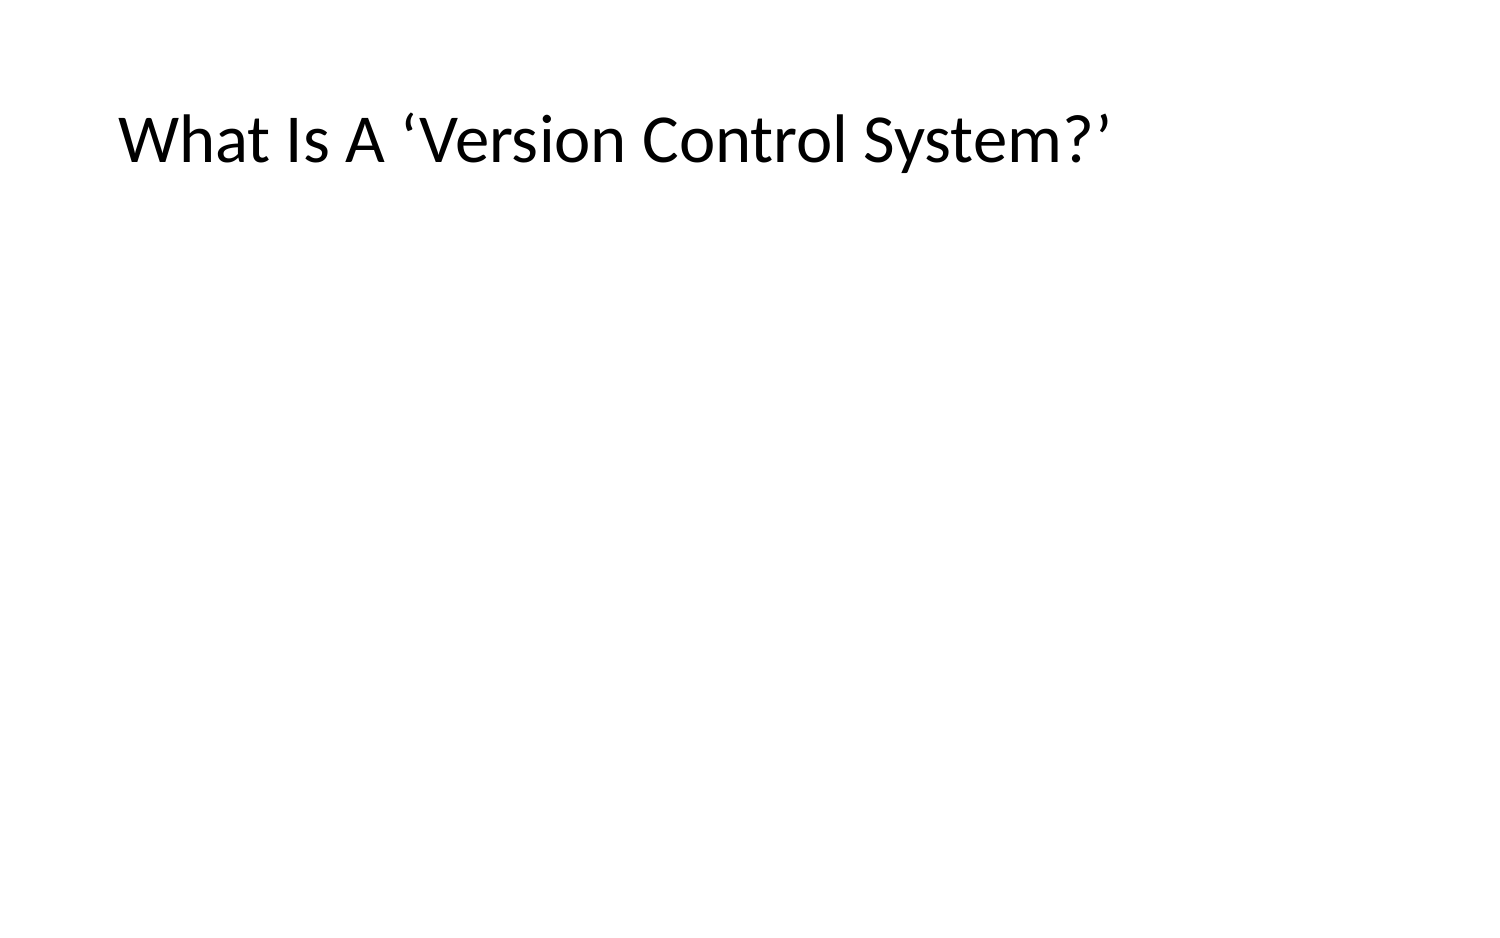

# What Is A ‘Version Control System?’